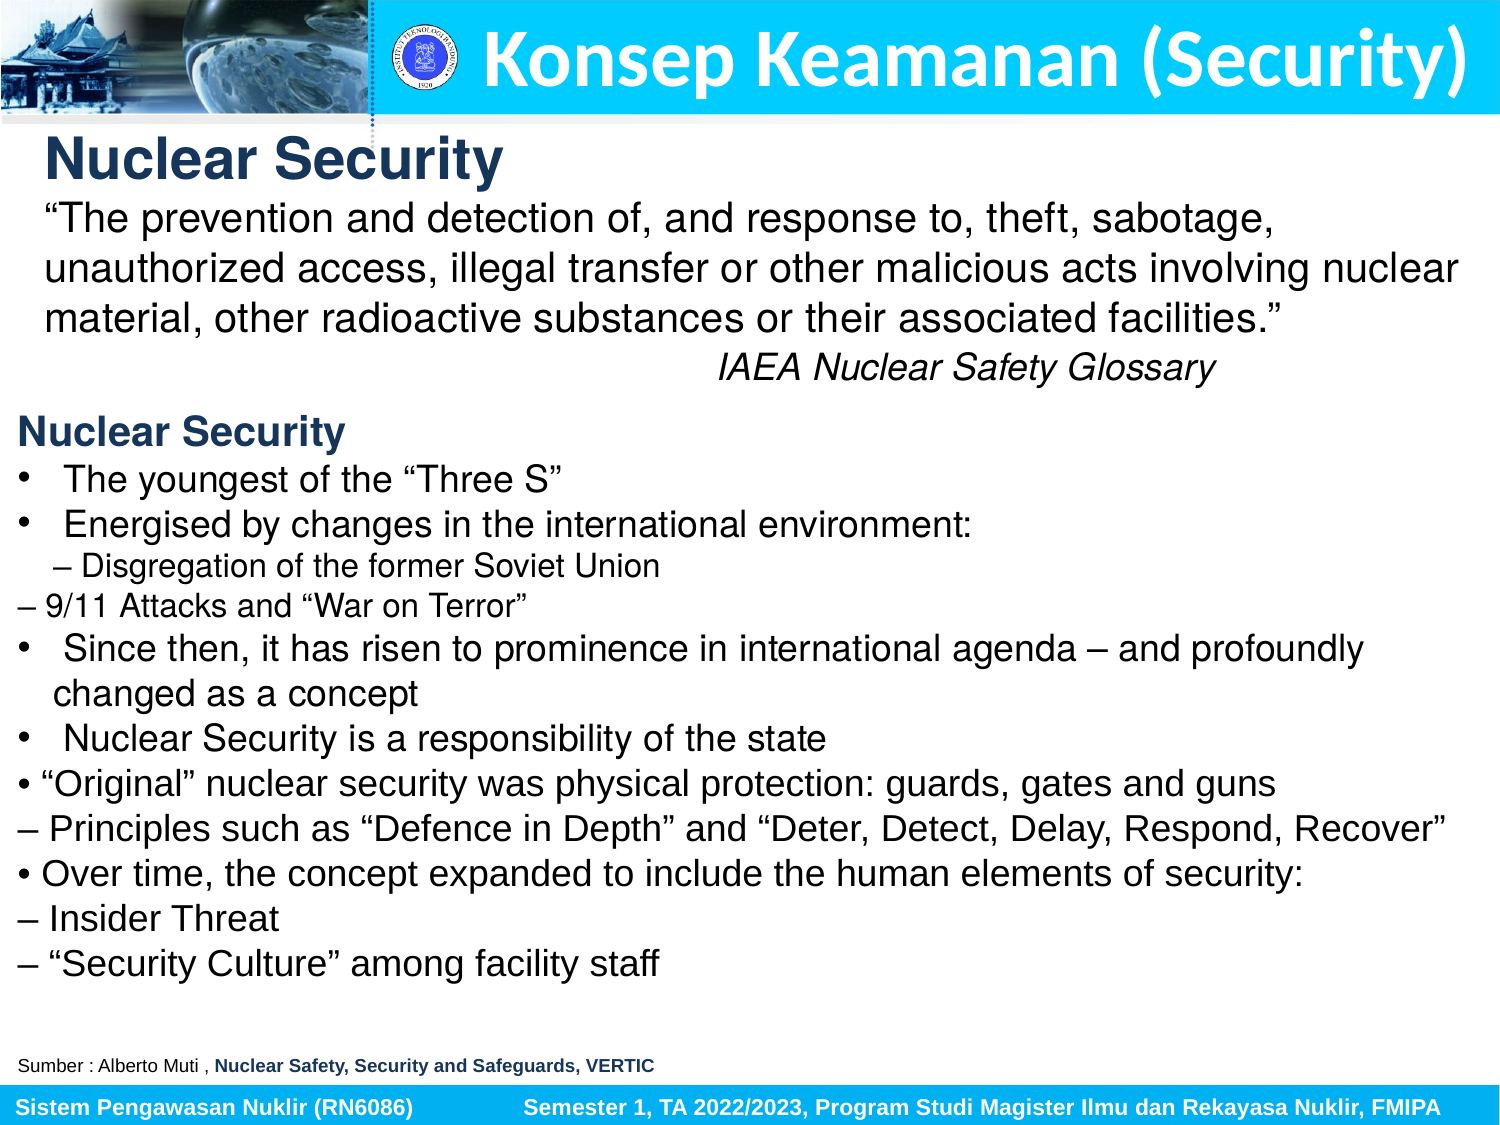

Konsep Keamanan (Security)
Nuclear Security
“The prevention and detection of, and response to, theft, sabotage, unauthorized access, illegal transfer or other malicious acts involving nuclear material, other radioactive substances or their associated facilities.”
IAEA Nuclear Safety Glossary
Nuclear Security
 The youngest of the “Three S”
 Energised by changes in the international environment:
– Disgregation of the former Soviet Union
– 9/11 Attacks and “War on Terror”
 Since then, it has risen to prominence in international agenda – and profoundly changed as a concept
 Nuclear Security is a responsibility of the state
• “Original” nuclear security was physical protection: guards, gates and guns
– Principles such as “Defence in Depth” and “Deter, Detect, Delay, Respond, Recover”
• Over time, the concept expanded to include the human elements of security:
– Insider Threat
– “Security Culture” among facility staff
Sumber : Alberto Muti , Nuclear Safety, Security and Safeguards, VERTIC
Sistem Pengawasan Nuklir (RN6086)                 Semester 1, TA 2022/2023, Program Studi Magister Ilmu dan Rekayasa Nuklir, FMIPA ITB